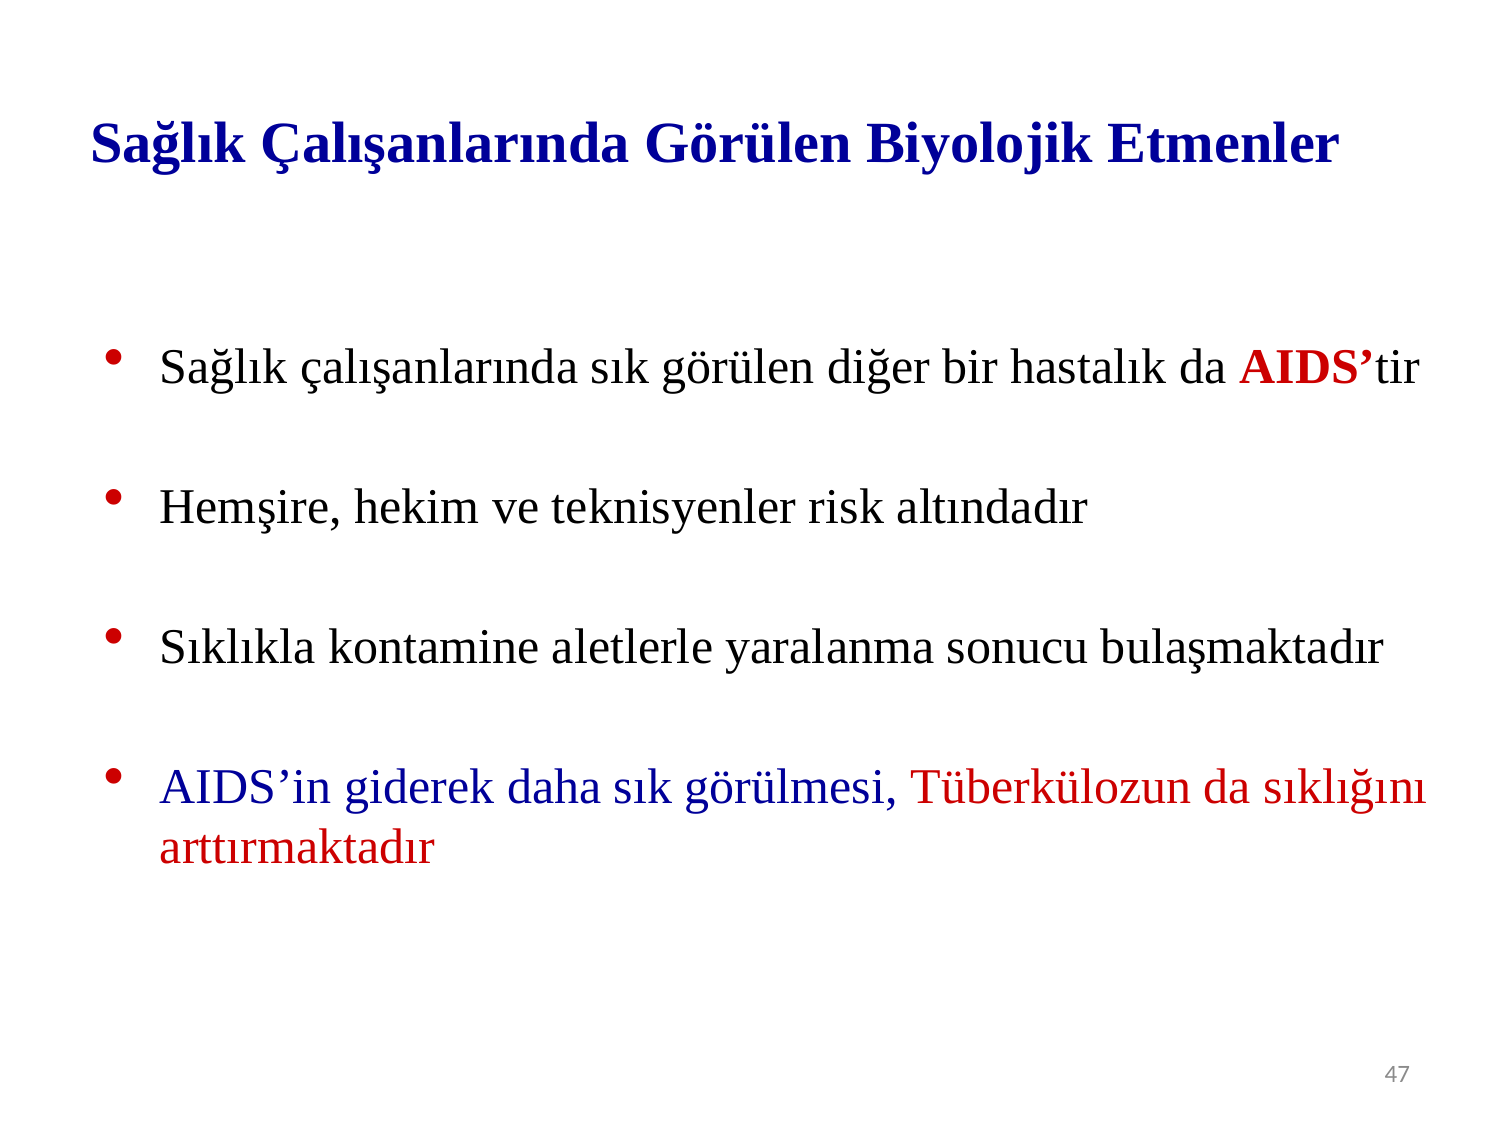

# Sağlık Çalışanlarında Görülen Biyolojik Etmenler
Sağlık çalışanlarında sık görülen diğer bir hastalık da AIDS’tir

Hemşire, hekim ve teknisyenler risk altındadır

Sıklıkla kontamine aletlerle yaralanma sonucu bulaşmaktadır

AIDS’in giderek daha sık görülmesi, Tüberkülozun da sıklığını arttırmaktadır

47